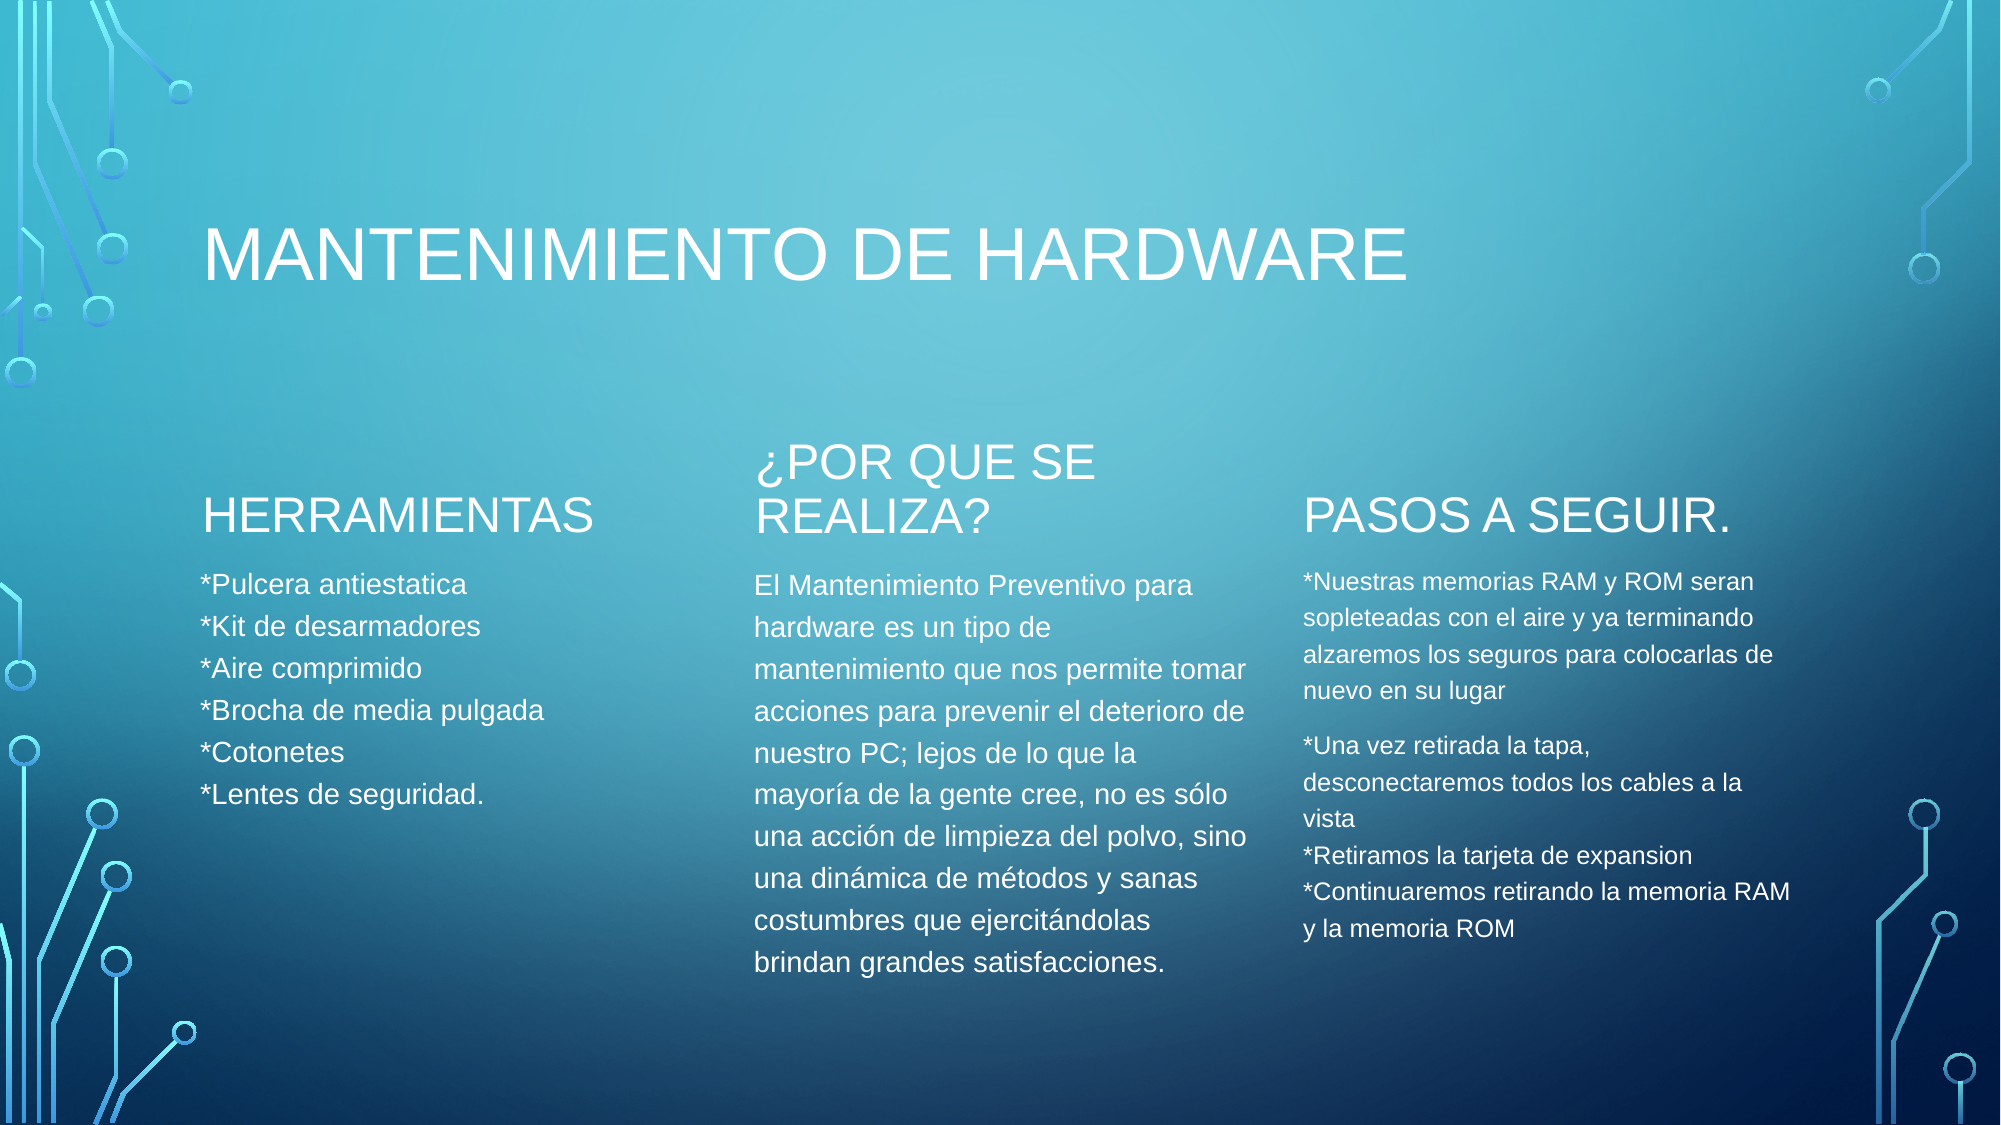

# Mantenimiento de hardware
herramientas
Pasos a seguir.
¿Por que se realiza?
*Pulcera antiestatica
*Kit de desarmadores
*Aire comprimido
*Brocha de media pulgada
*Cotonetes
*Lentes de seguridad.
*Nuestras memorias RAM y ROM seran sopleteadas con el aire y ya terminando alzaremos los seguros para colocarlas de nuevo en su lugar
*Una vez retirada la tapa, desconectaremos todos los cables a la vista
*Retiramos la tarjeta de expansion
*Continuaremos retirando la memoria RAM y la memoria ROM
El Mantenimiento Preventivo para hardware es un tipo de mantenimiento que nos permite tomar acciones para prevenir el deterioro de nuestro PC; lejos de lo que la mayoría de la gente cree, no es sólo una acción de limpieza del polvo, sino una dinámica de métodos y sanas costumbres que ejercitándolas brindan grandes satisfacciones.